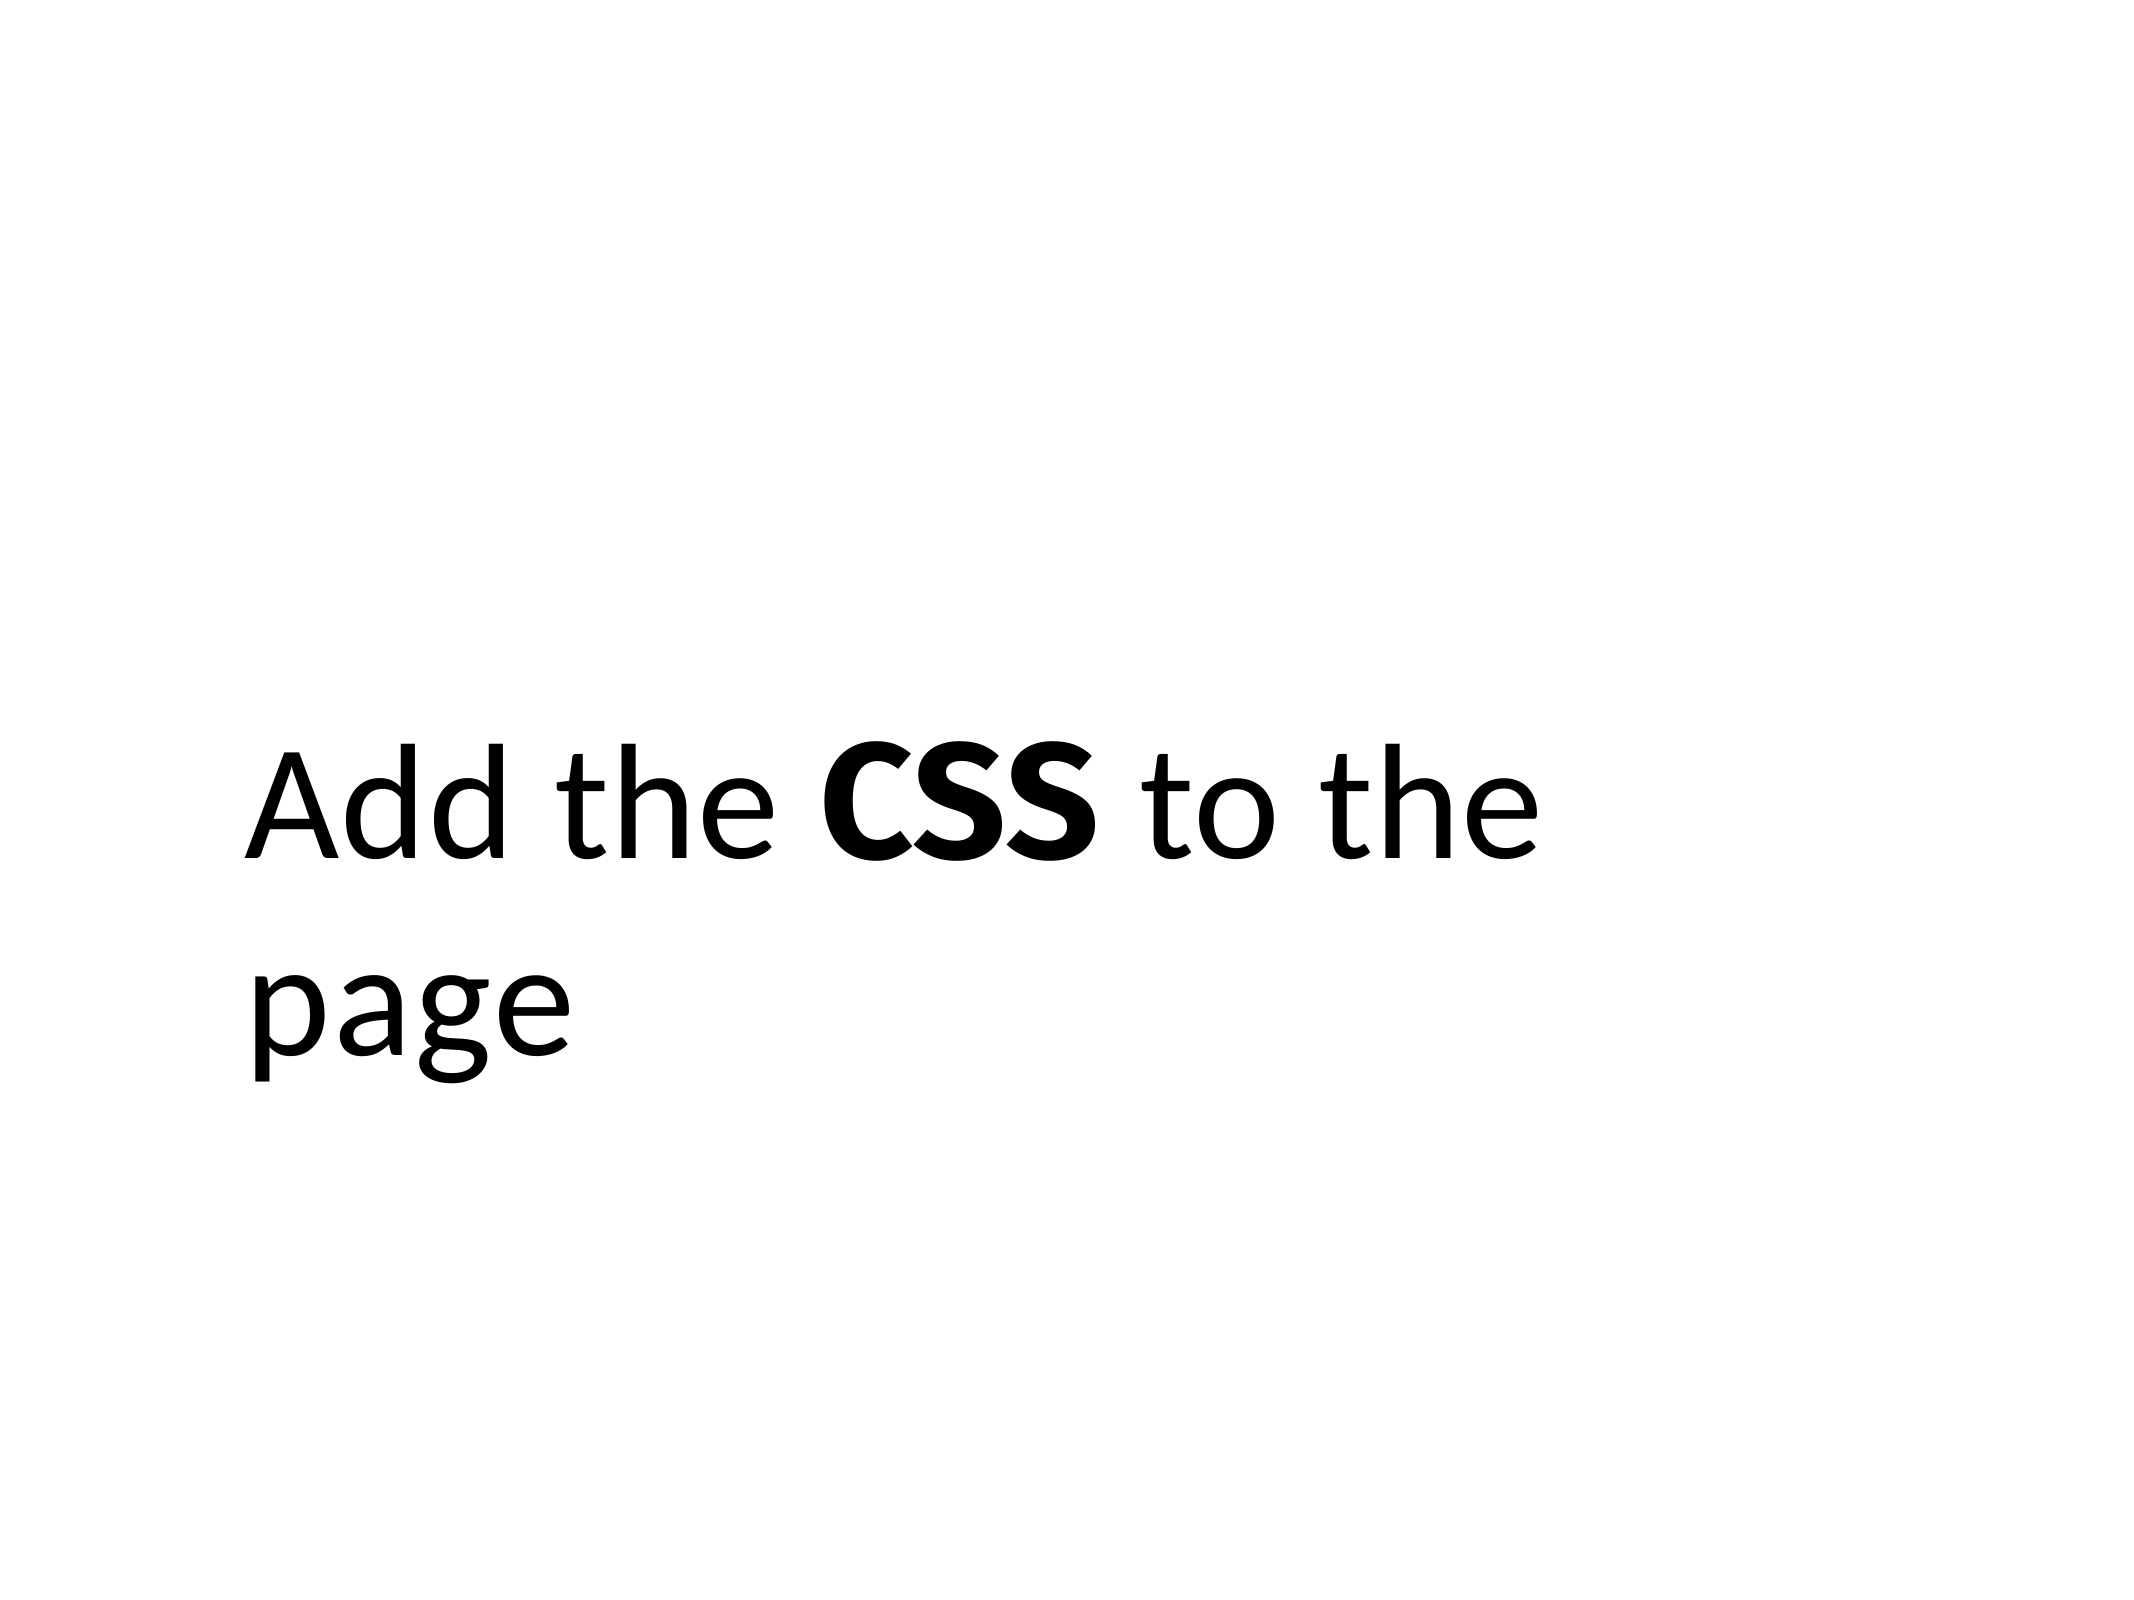

# Add the CSS to the page